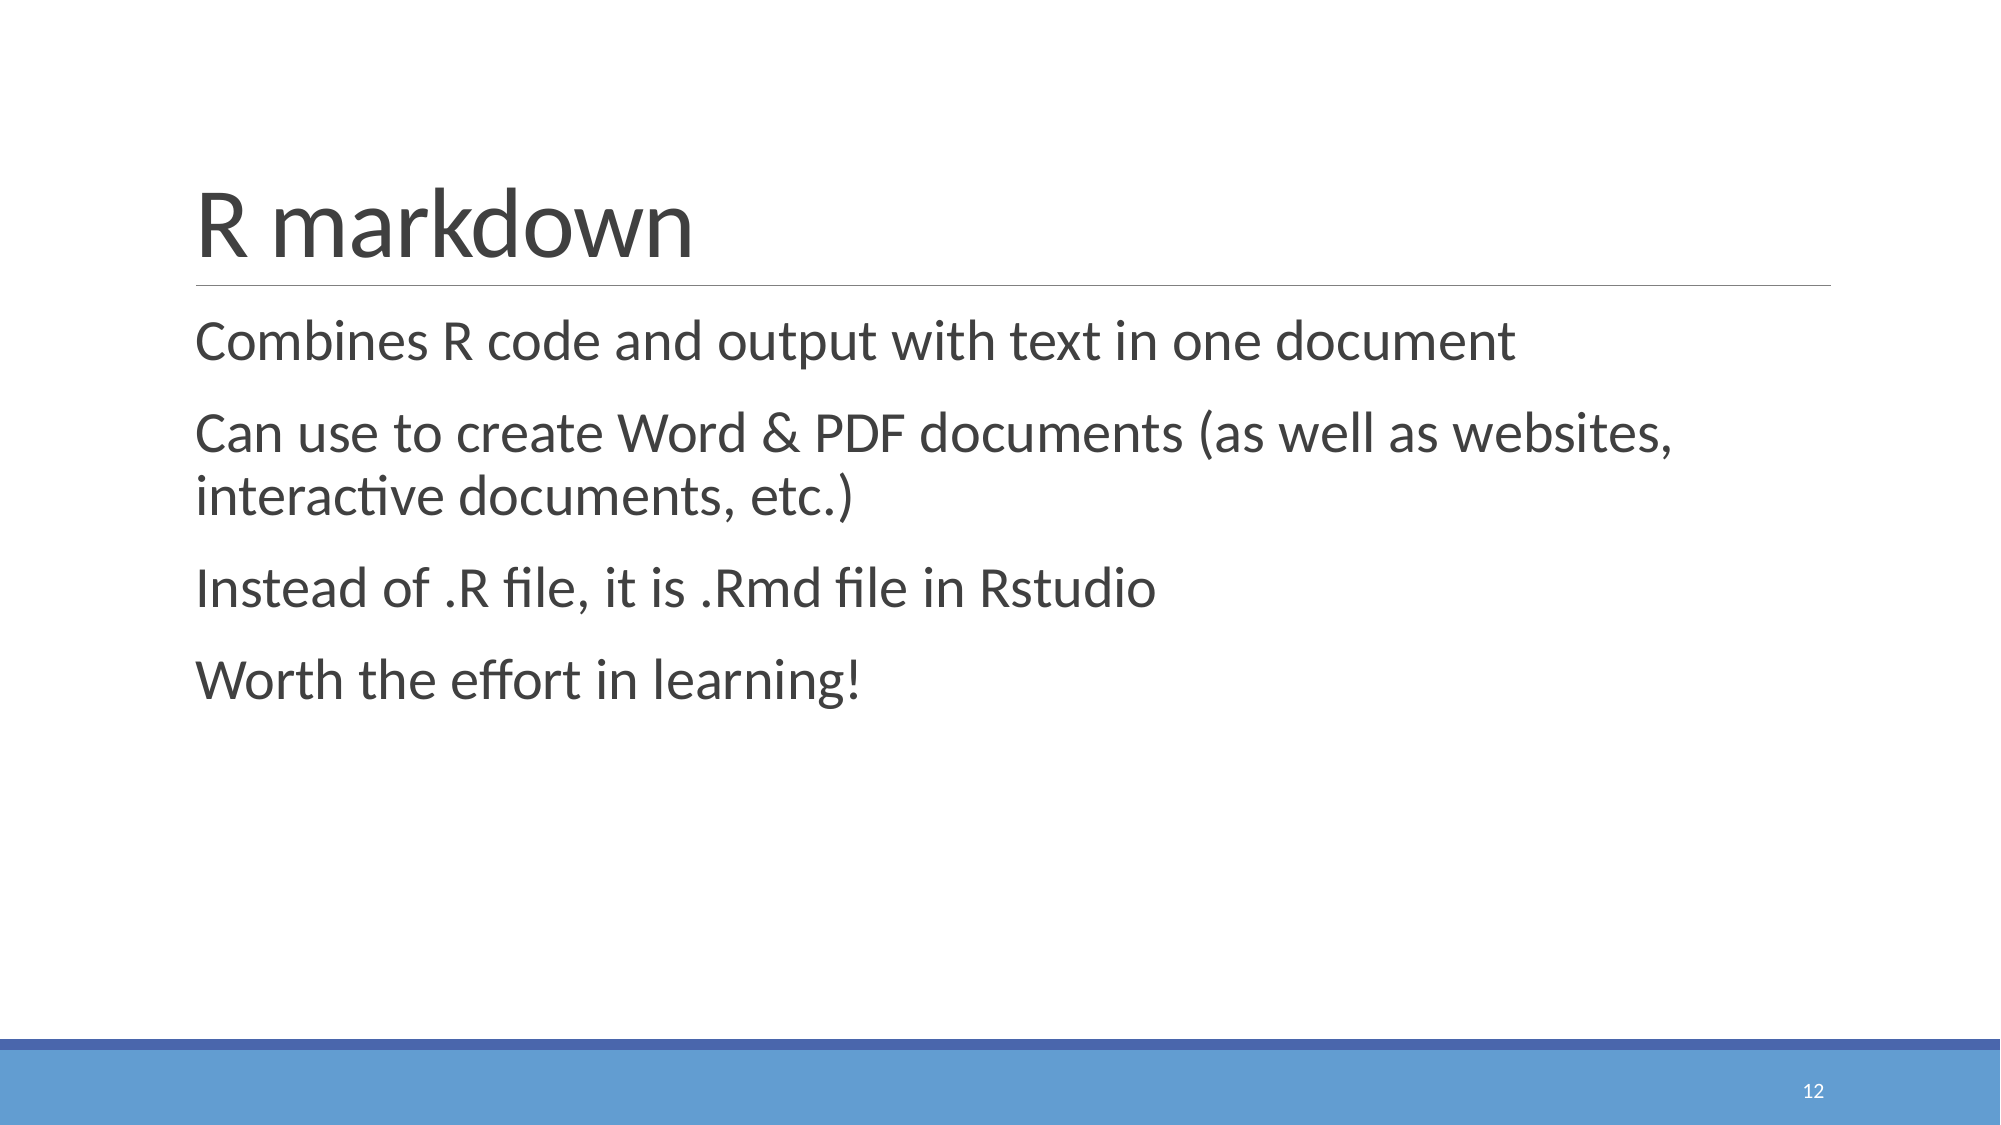

# R markdown
Combines R code and output with text in one document
Can use to create Word & PDF documents (as well as websites, interactive documents, etc.)
Instead of .R file, it is .Rmd file in Rstudio
Worth the effort in learning!
12